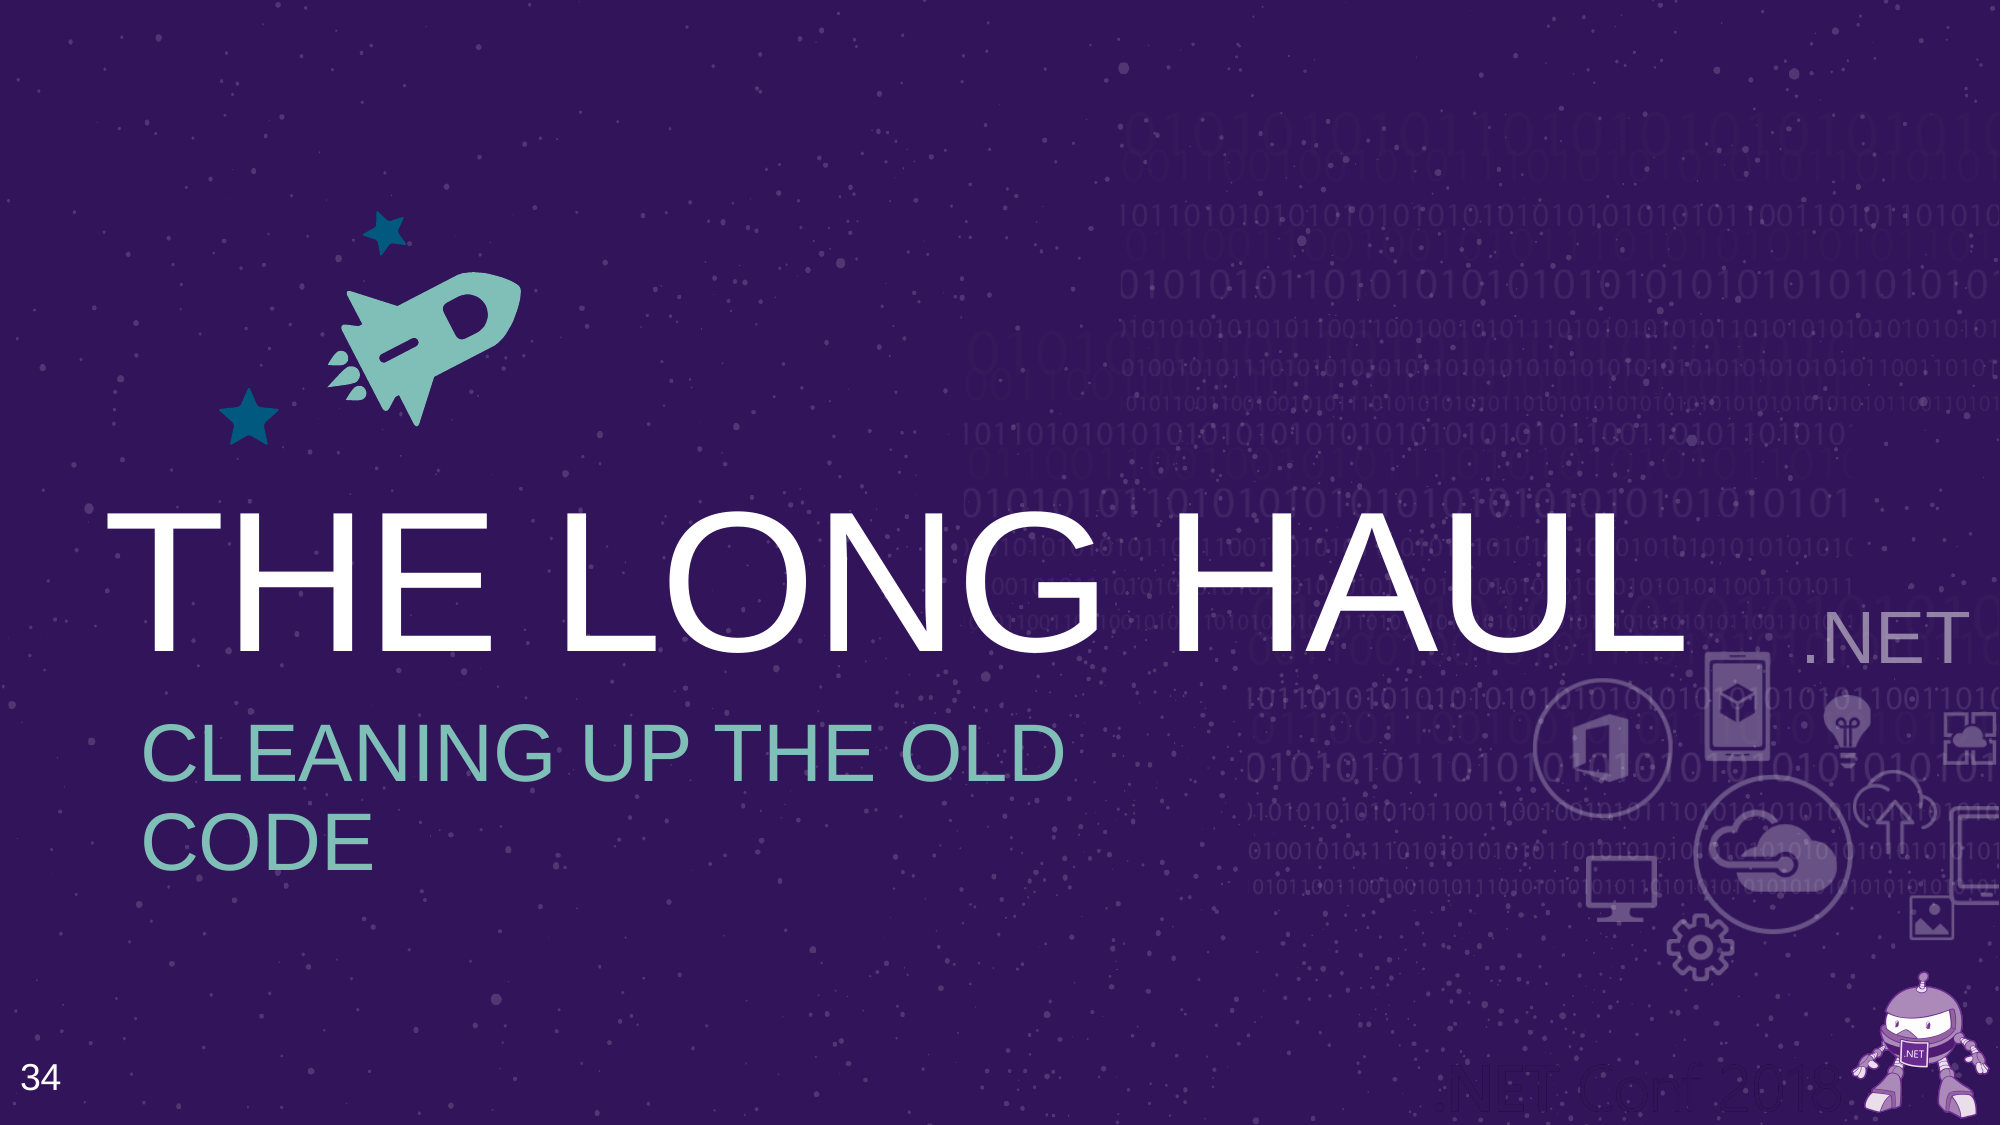

# THE LONG HAUL
CLEANING UP THE OLD CODE
34